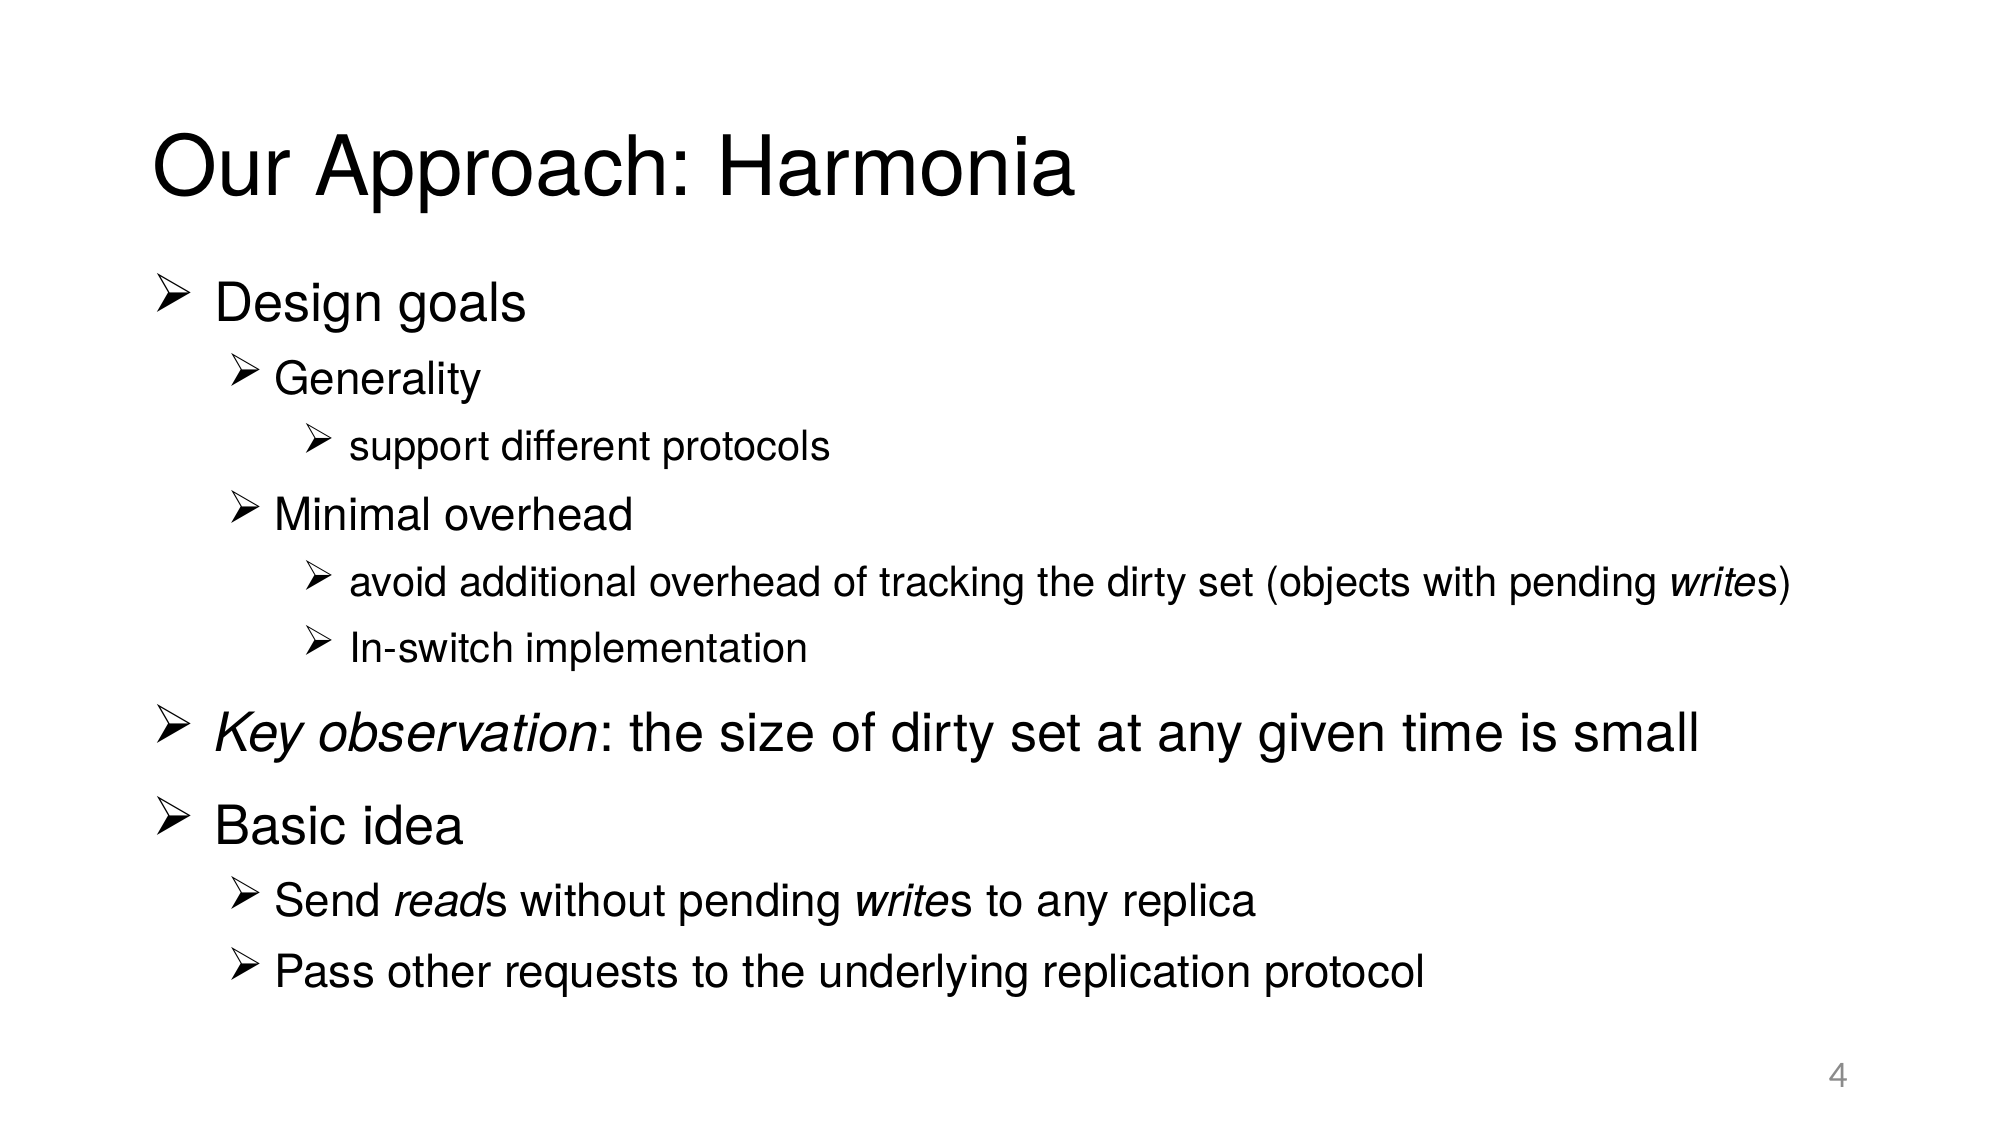

# Our Approach: Harmonia
 Design goals
Generality
support different protocols
Minimal overhead
avoid additional overhead of tracking the dirty set (objects with pending writes)
In-switch implementation
 Key observation: the size of dirty set at any given time is small
 Basic idea
Send reads without pending writes to any replica
Pass other requests to the underlying replication protocol

4